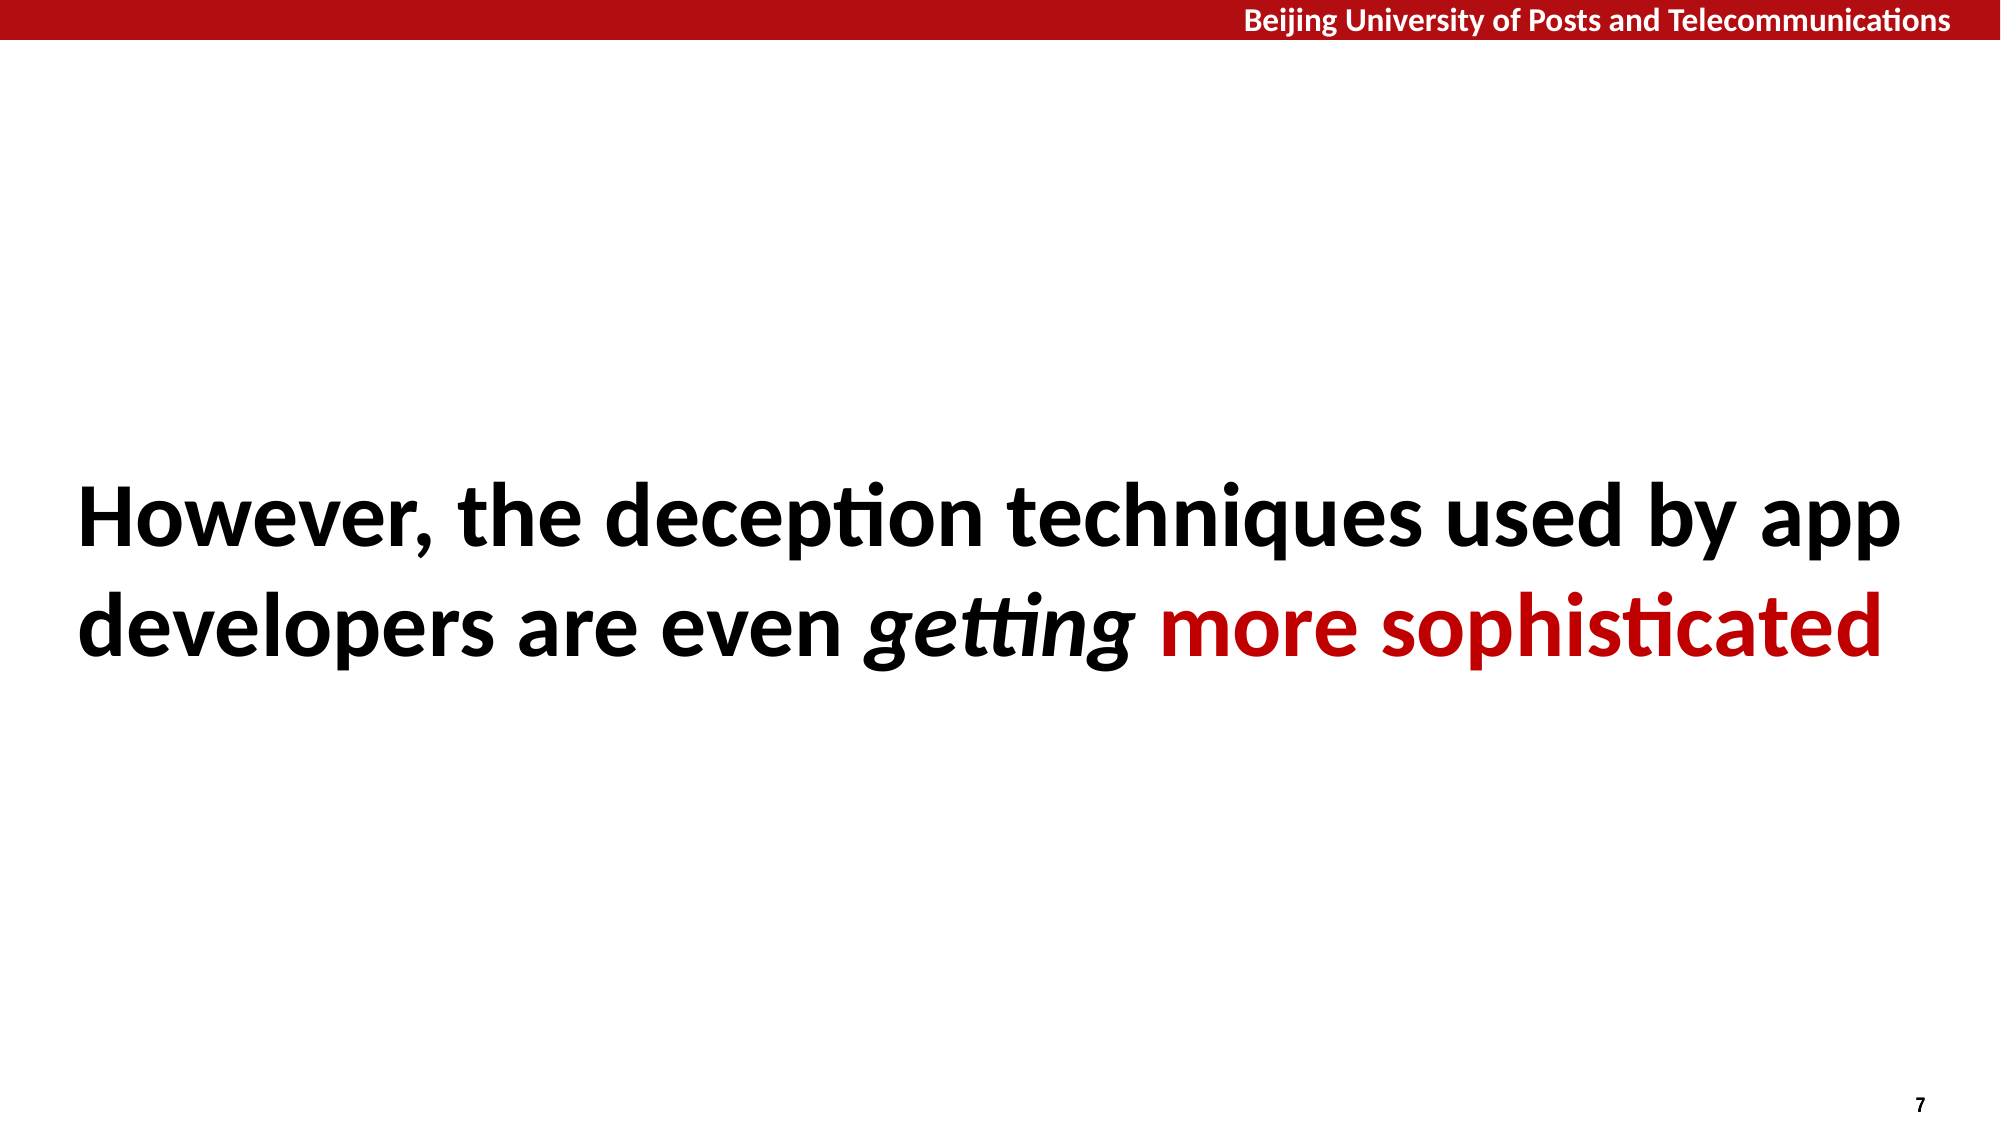

However, the deception techniques used by app developers are even getting more sophisticated